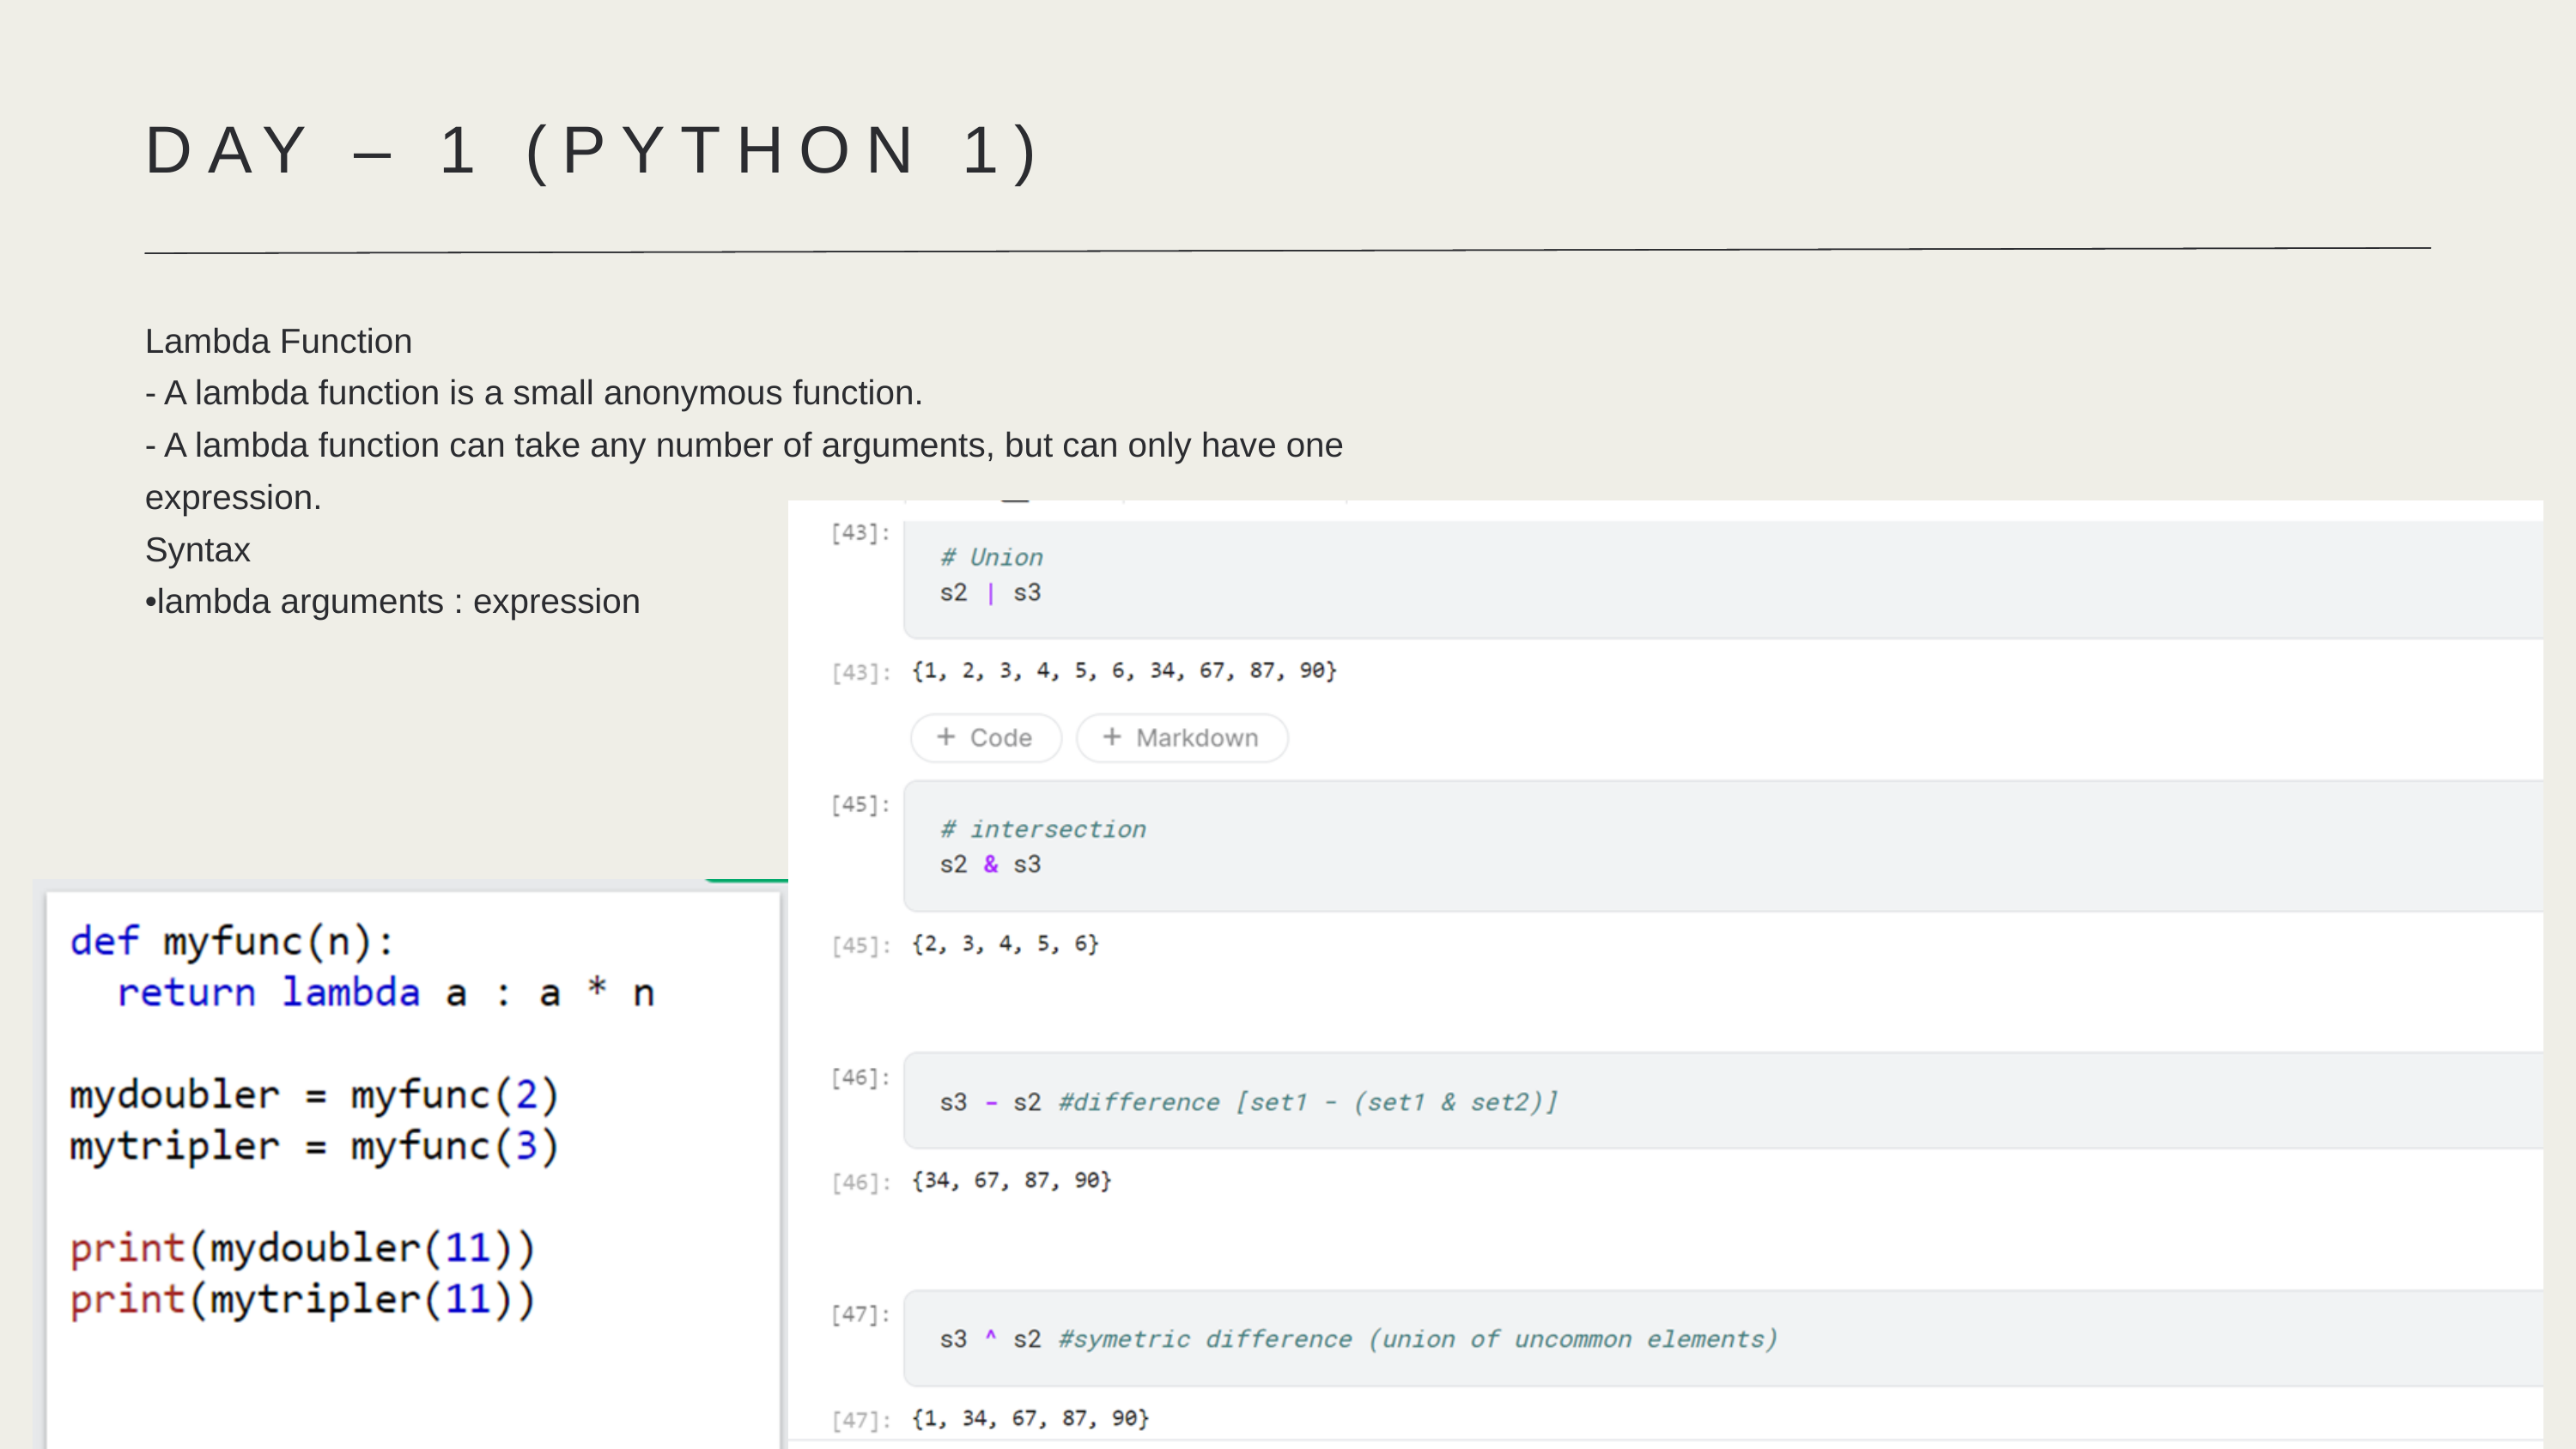

DAY – 1 (PYTHON 1)

Lambda Function
- A lambda function is a small anonymous function.
- A lambda function can take any number of arguments, but can only have one expression.
Syntax
•lambda arguments : expression